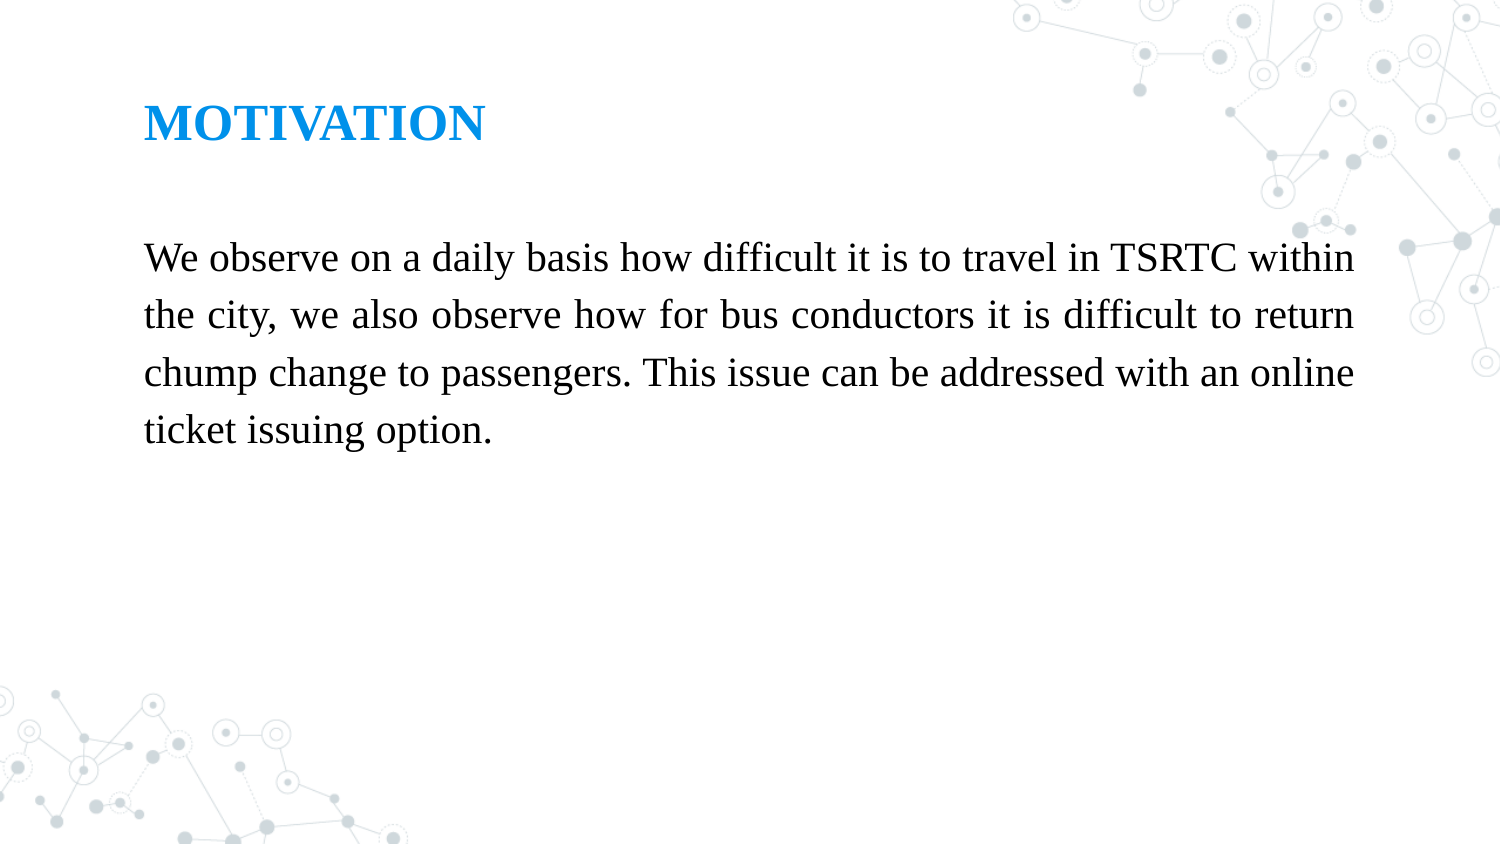

# MOTIVATION
We observe on a daily basis how difficult it is to travel in TSRTC within the city, we also observe how for bus conductors it is difficult to return chump change to passengers. This issue can be addressed with an online ticket issuing option.